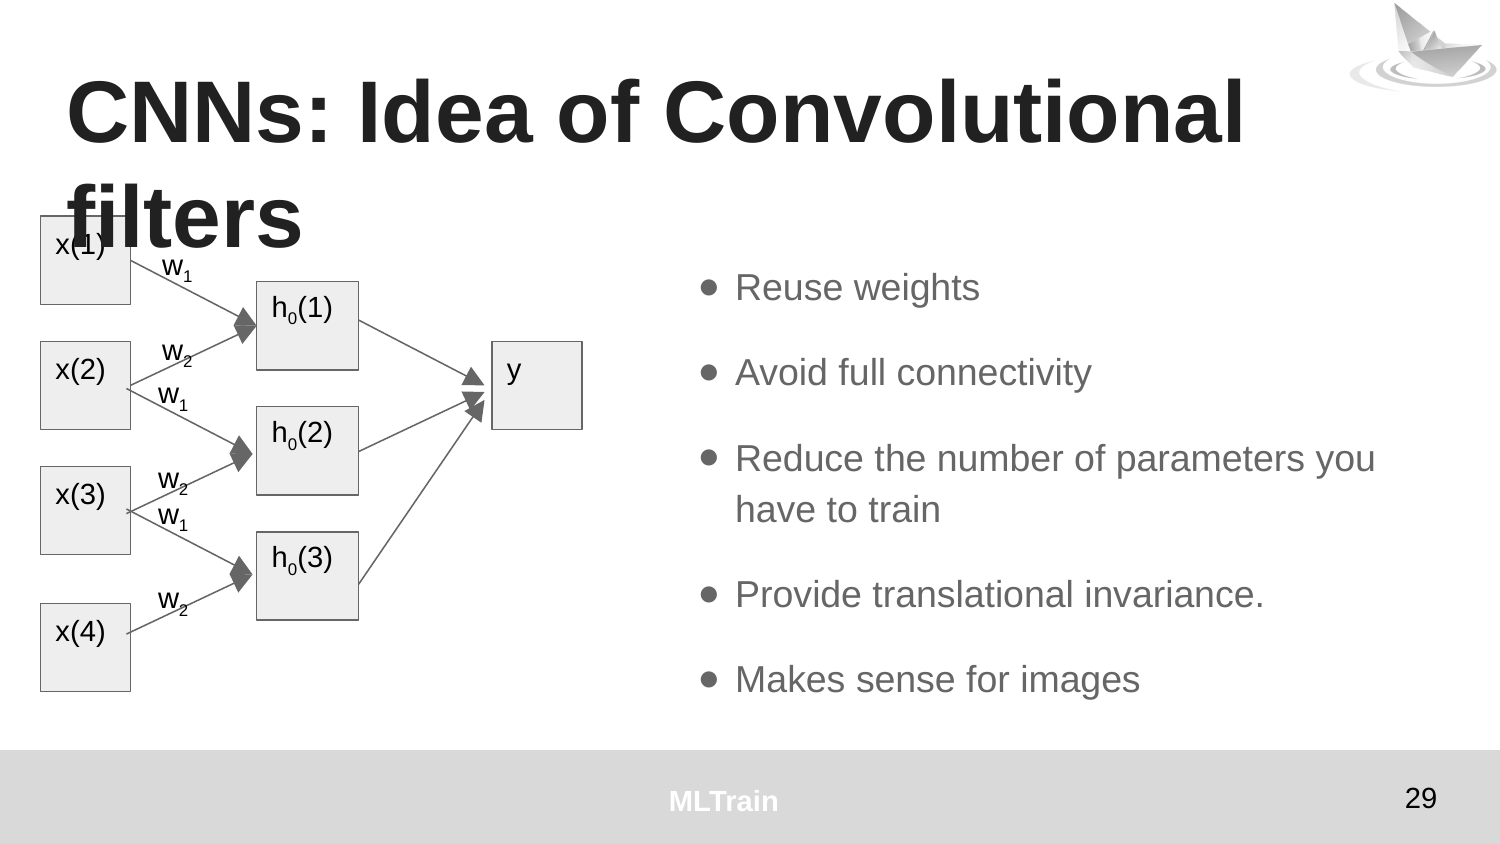

# CNNs: Idea of Convolutional filters
x(1)

w1
w2
Reuse weights
Avoid full connectivity
Reduce the number of parameters you have to train
Provide translational invariance.
Makes sense for images
h0(1)

x(2)

y

w1
w2
h0(2)

x(3)

w1
w2
h0(3)

x(4)

29